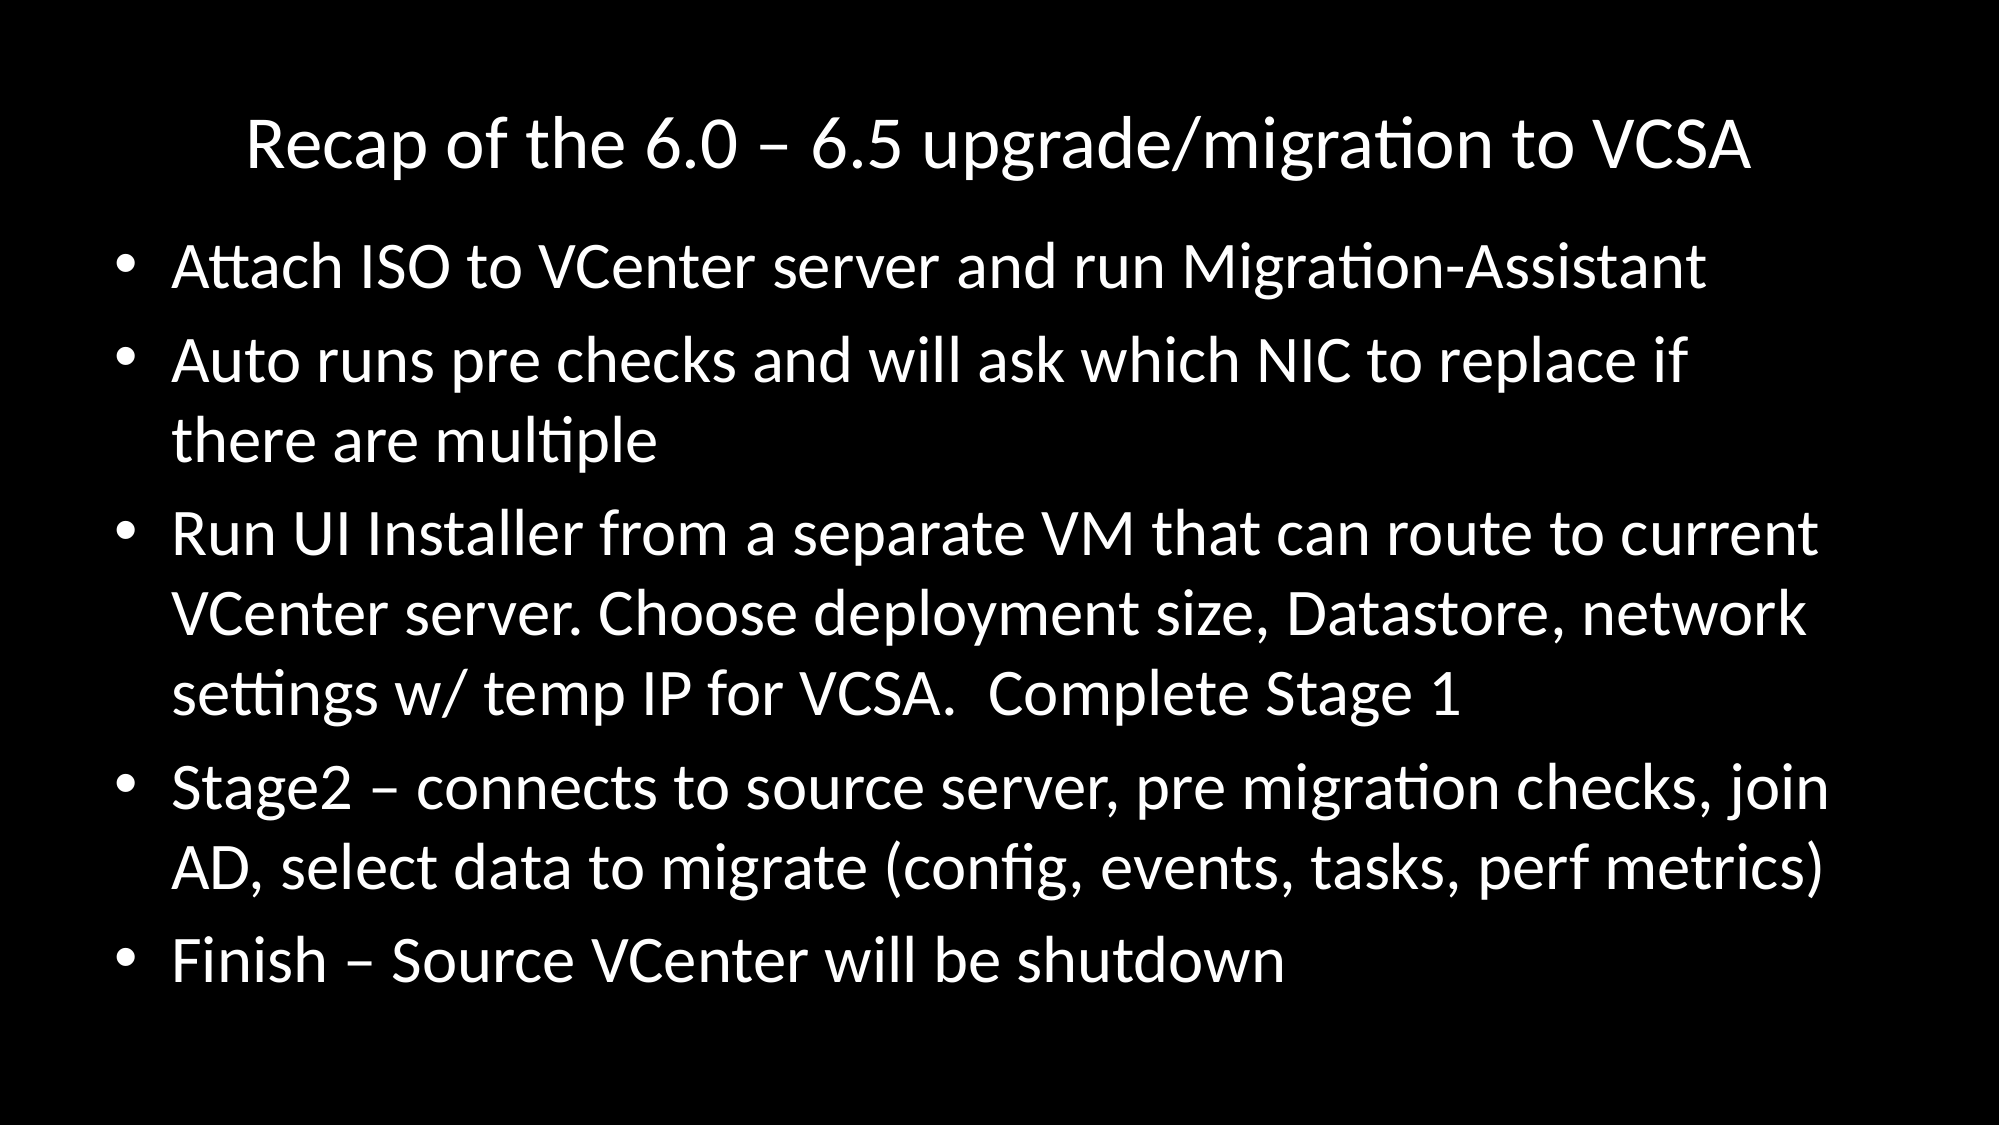

# Recap of the 6.0 – 6.5 upgrade/migration to VCSA
Attach ISO to VCenter server and run Migration-Assistant
Auto runs pre checks and will ask which NIC to replace if there are multiple
Run UI Installer from a separate VM that can route to current VCenter server. Choose deployment size, Datastore, network settings w/ temp IP for VCSA.  Complete Stage 1
Stage2 – connects to source server, pre migration checks, join AD, select data to migrate (config, events, tasks, perf metrics)
Finish – Source VCenter will be shutdown